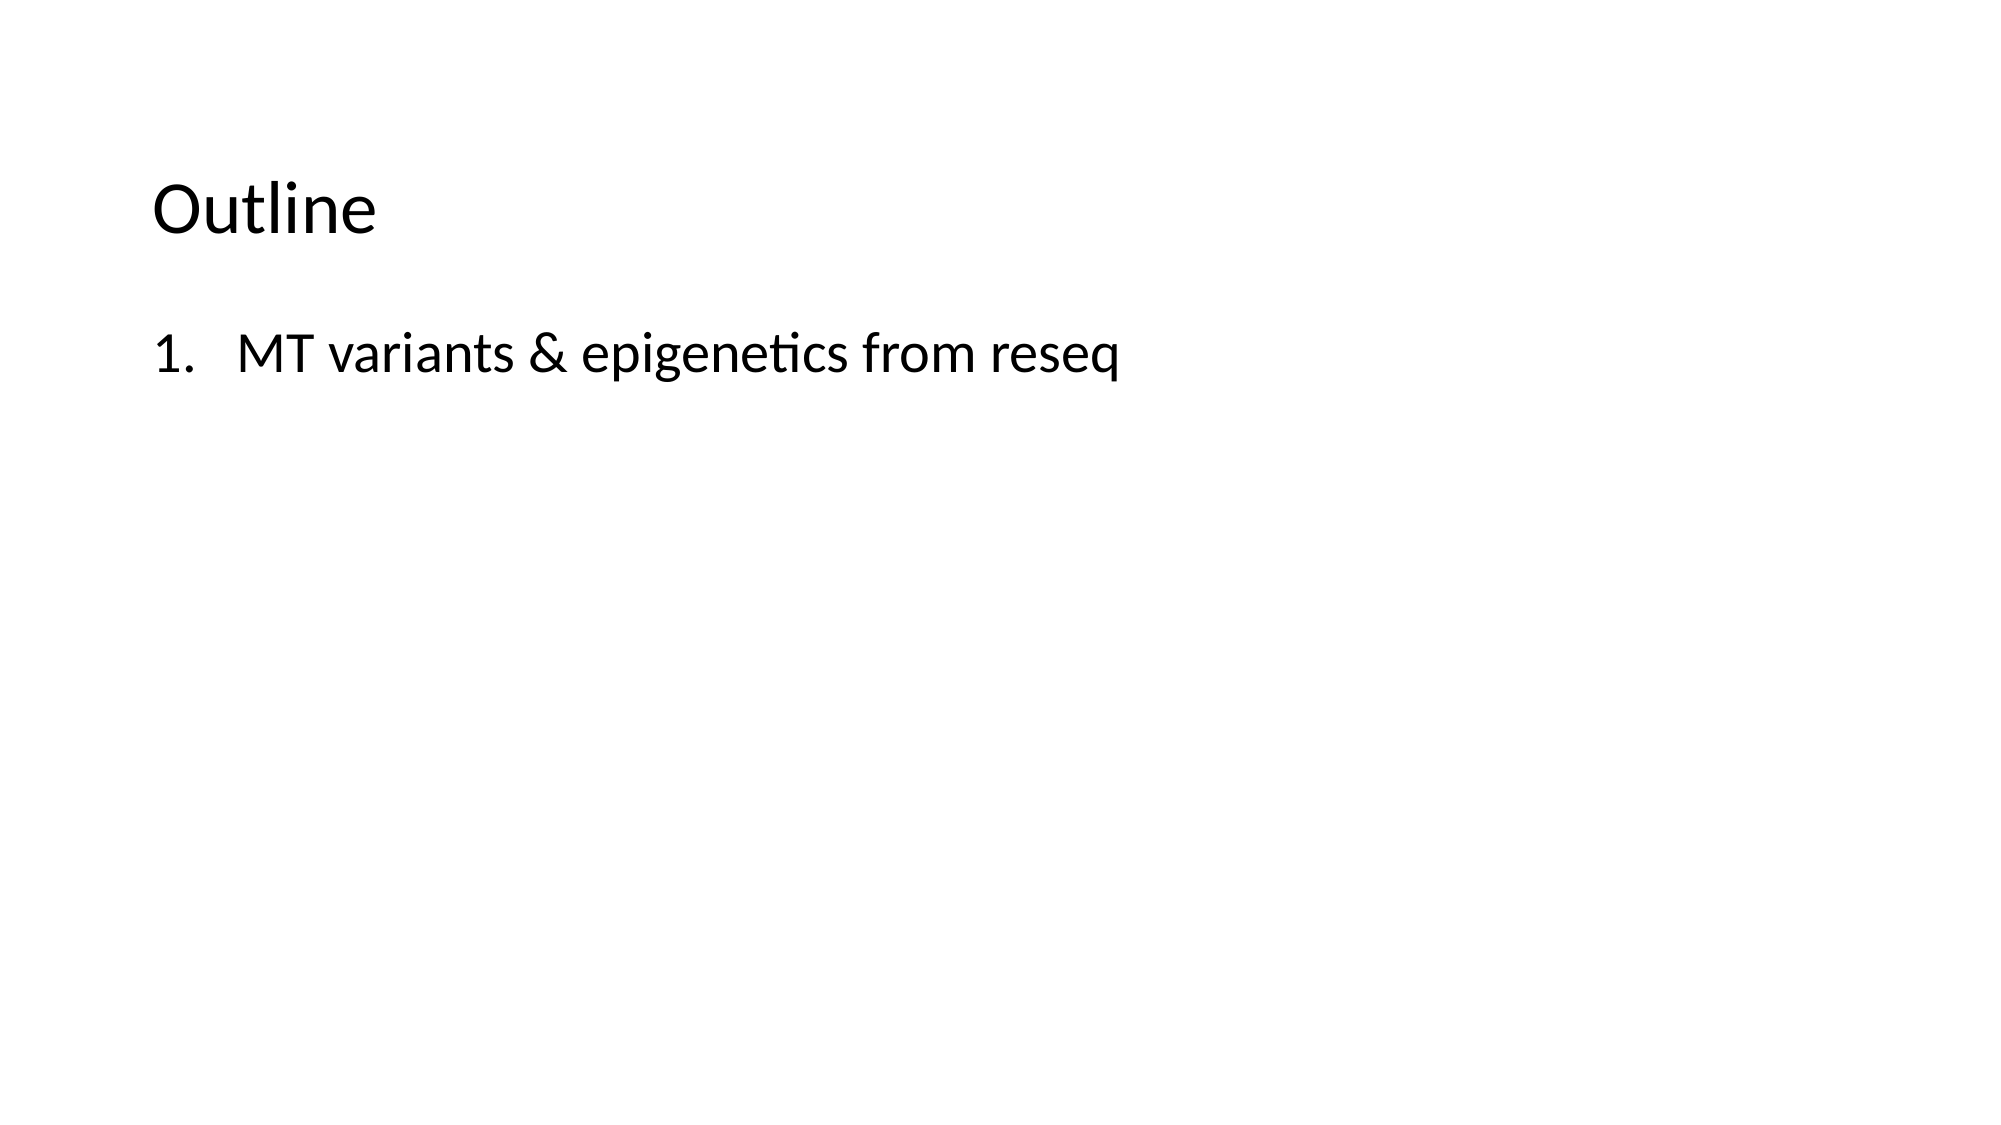

# Outline
MT variants & epigenetics from reseq